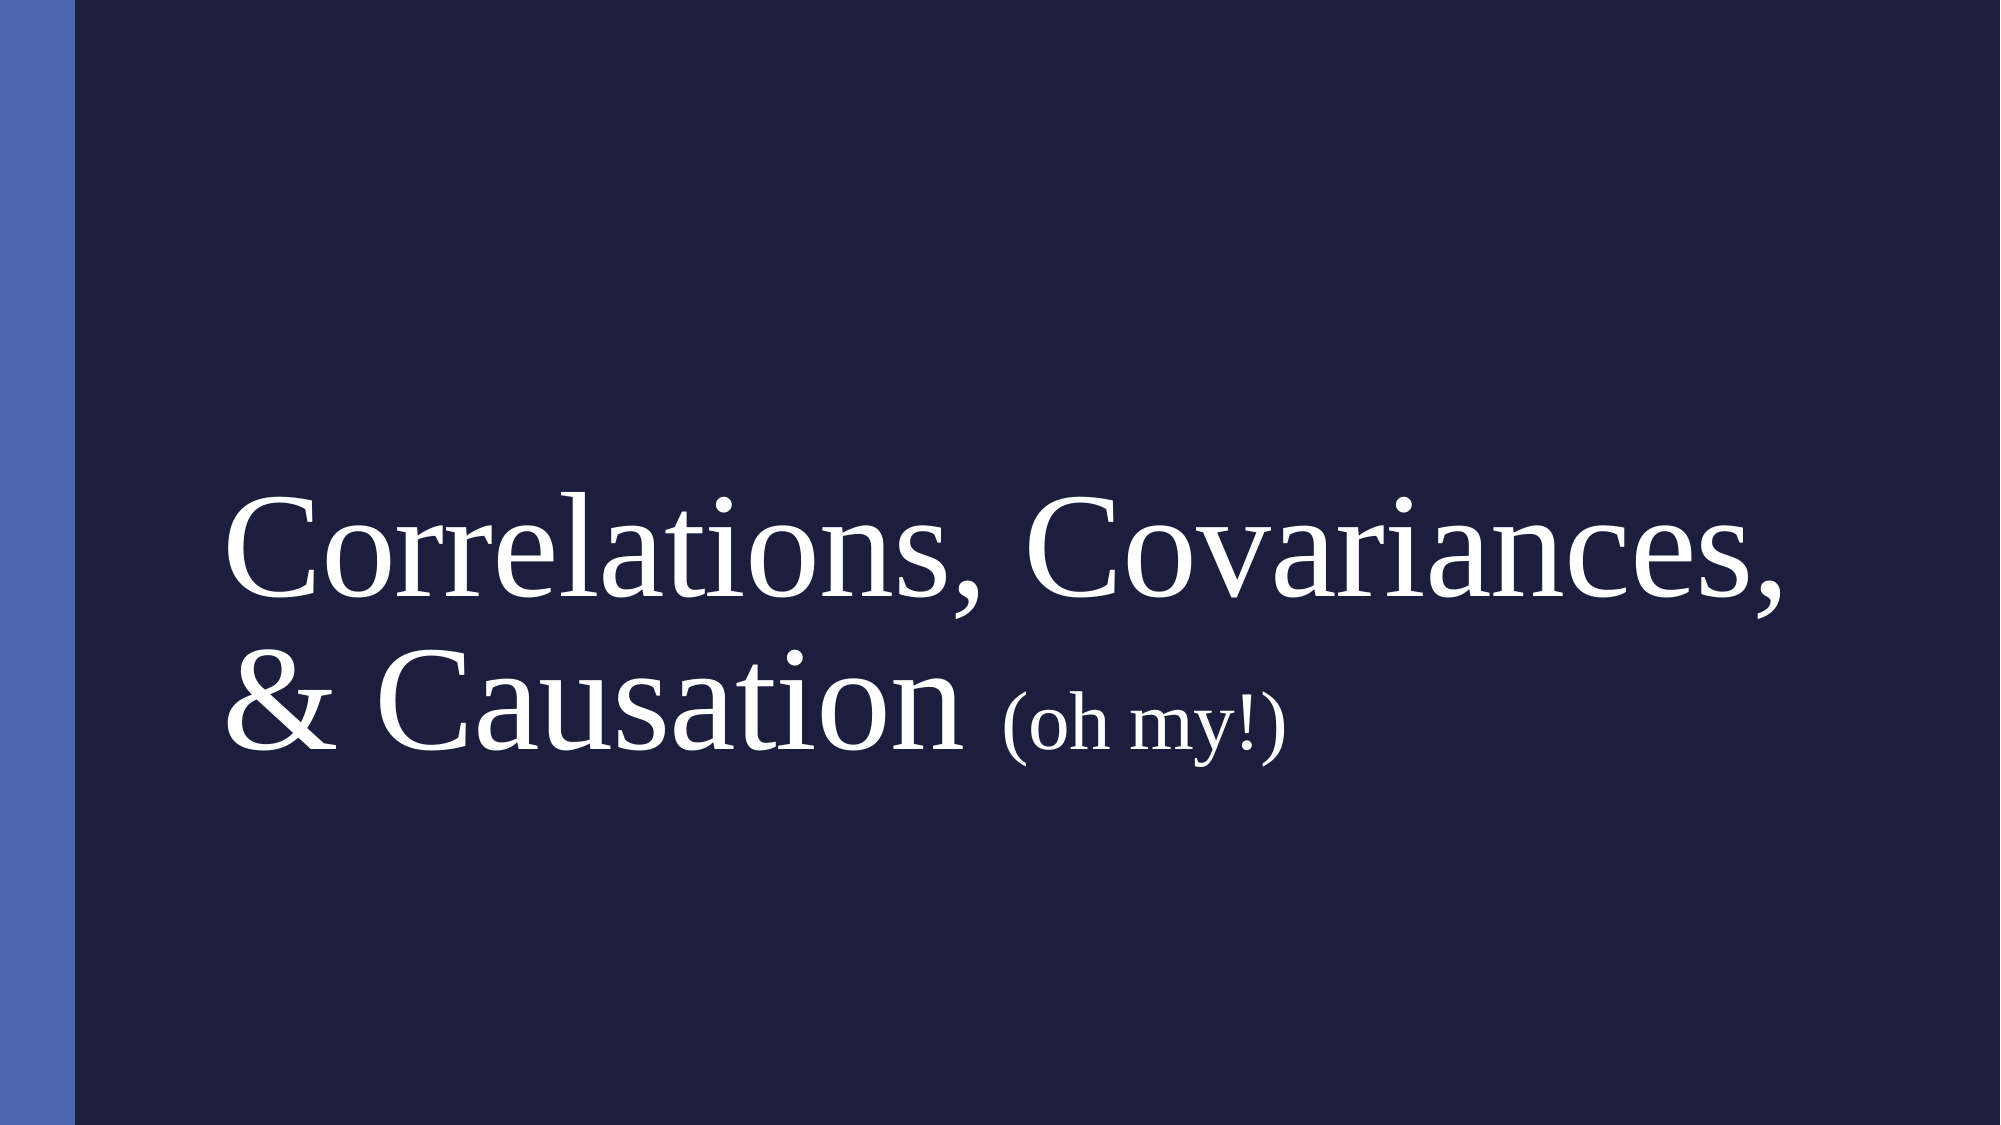

# Correlations, Covariances, & Causation (oh my!)